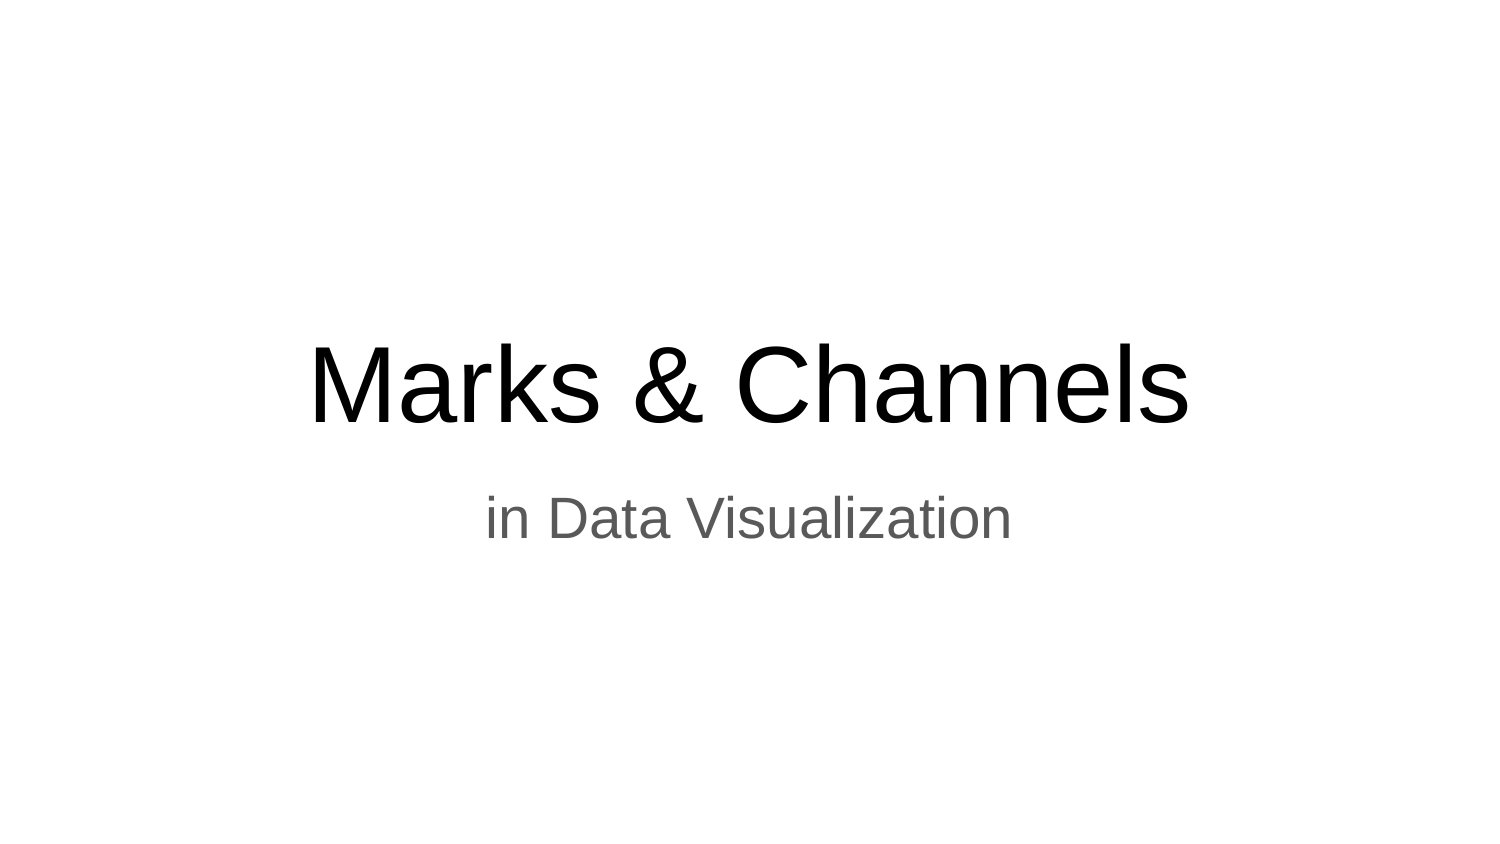

# Marks & Channels
in Data Visualization